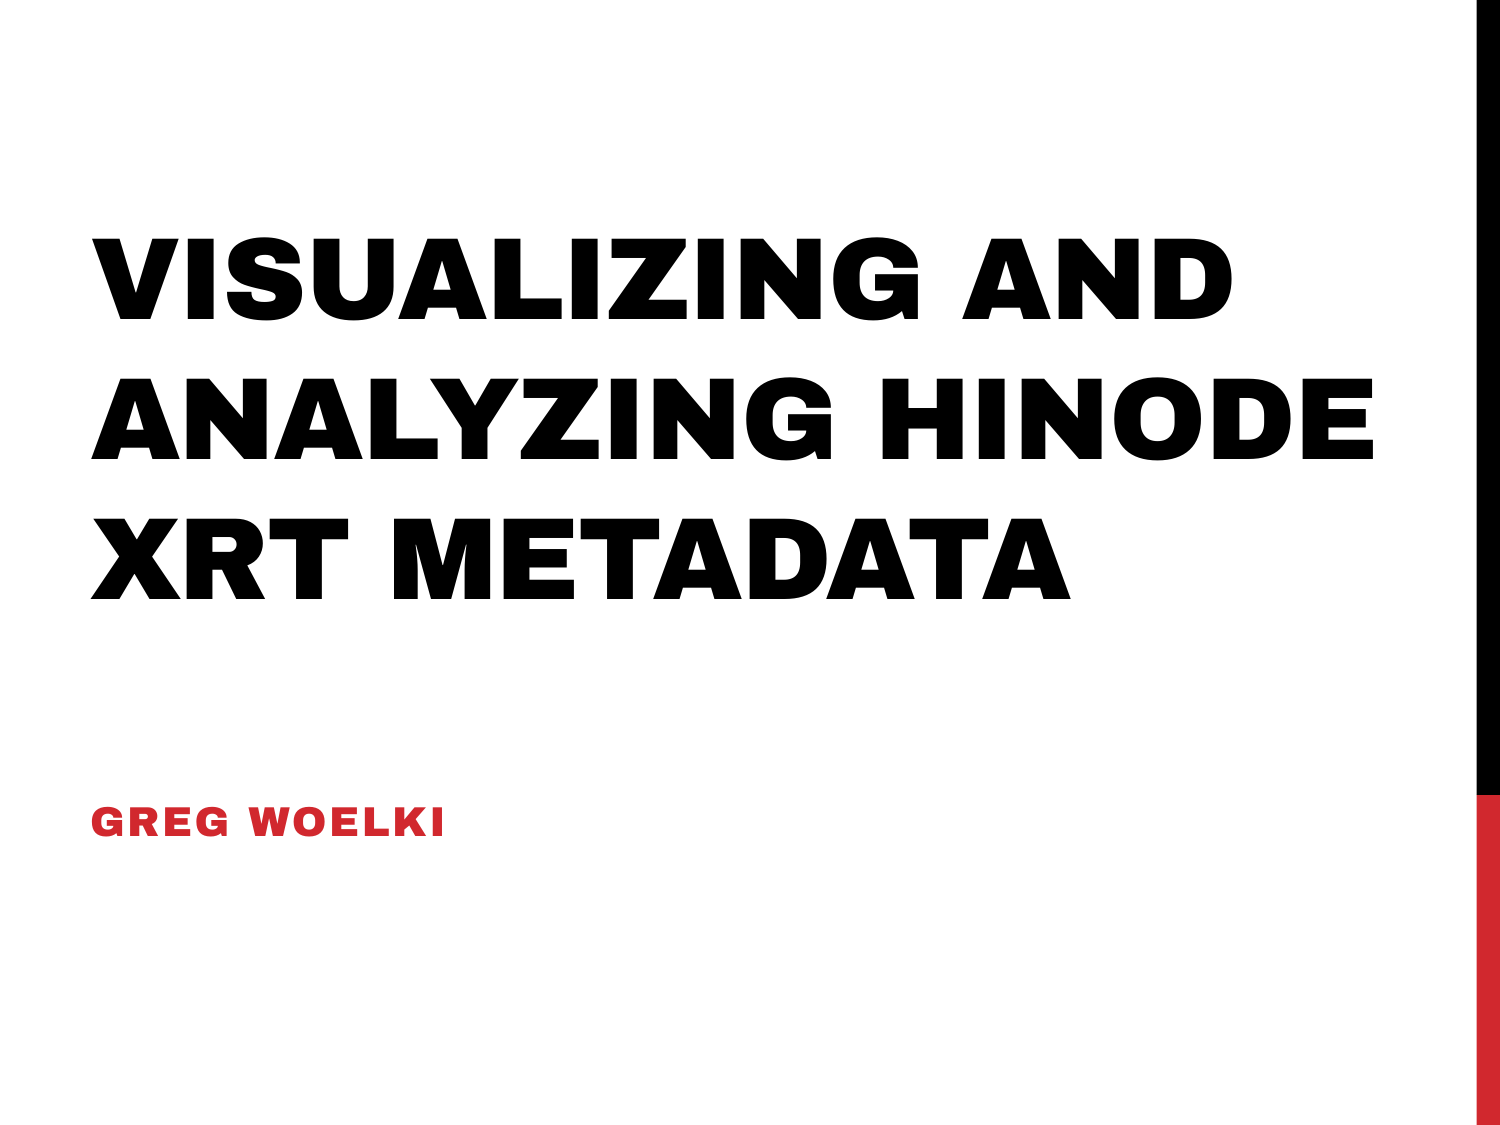

# Visualizing and analyzing hinode xrt metadata
Greg Woelki